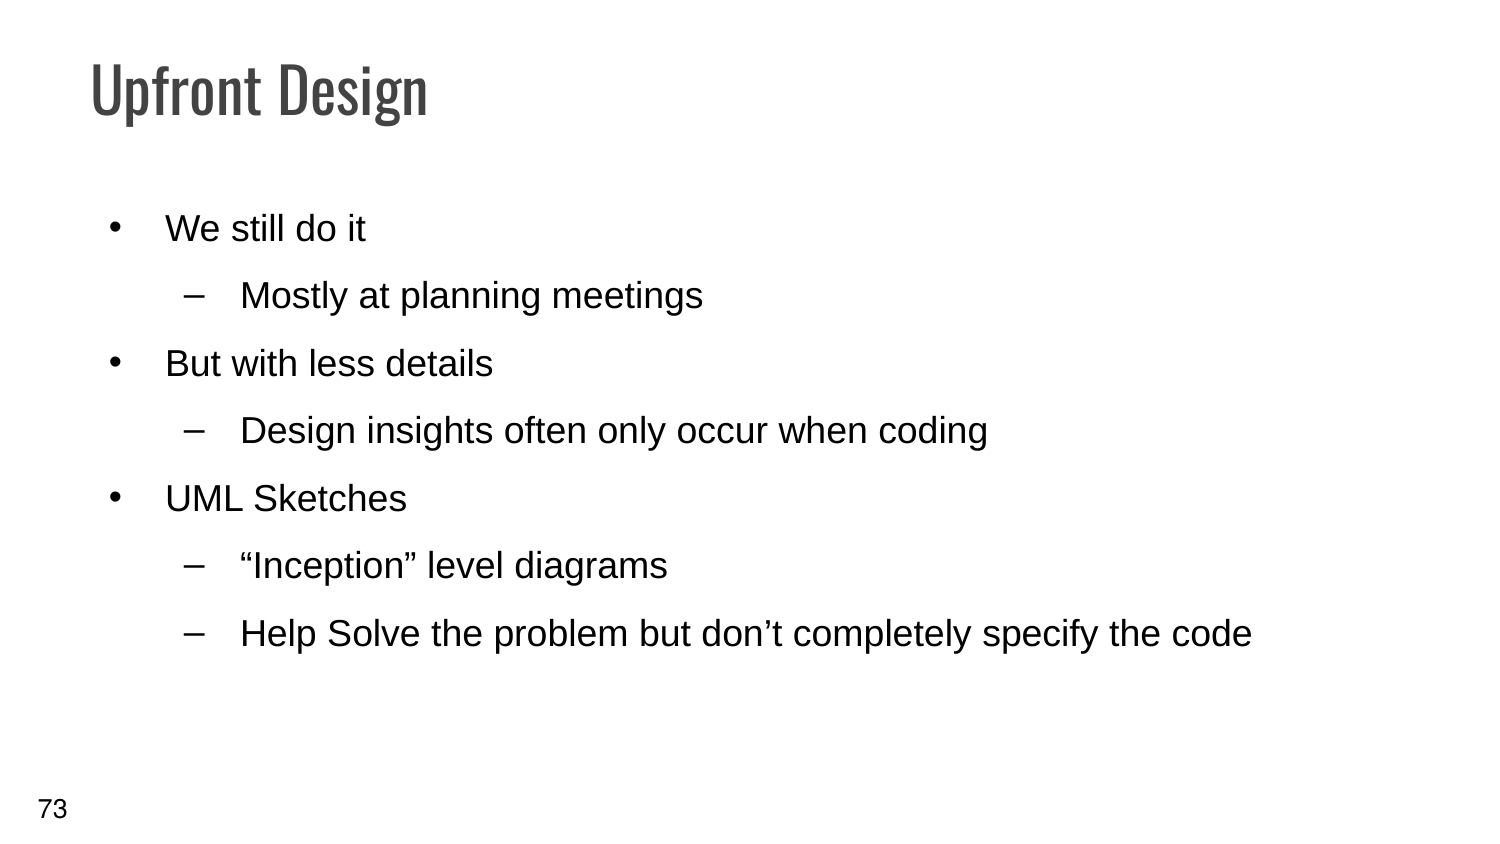

# Upfront Design
We still do it
Mostly at planning meetings
But with less details
Design insights often only occur when coding
UML Sketches
“Inception” level diagrams
Help Solve the problem but don’t completely specify the code
73